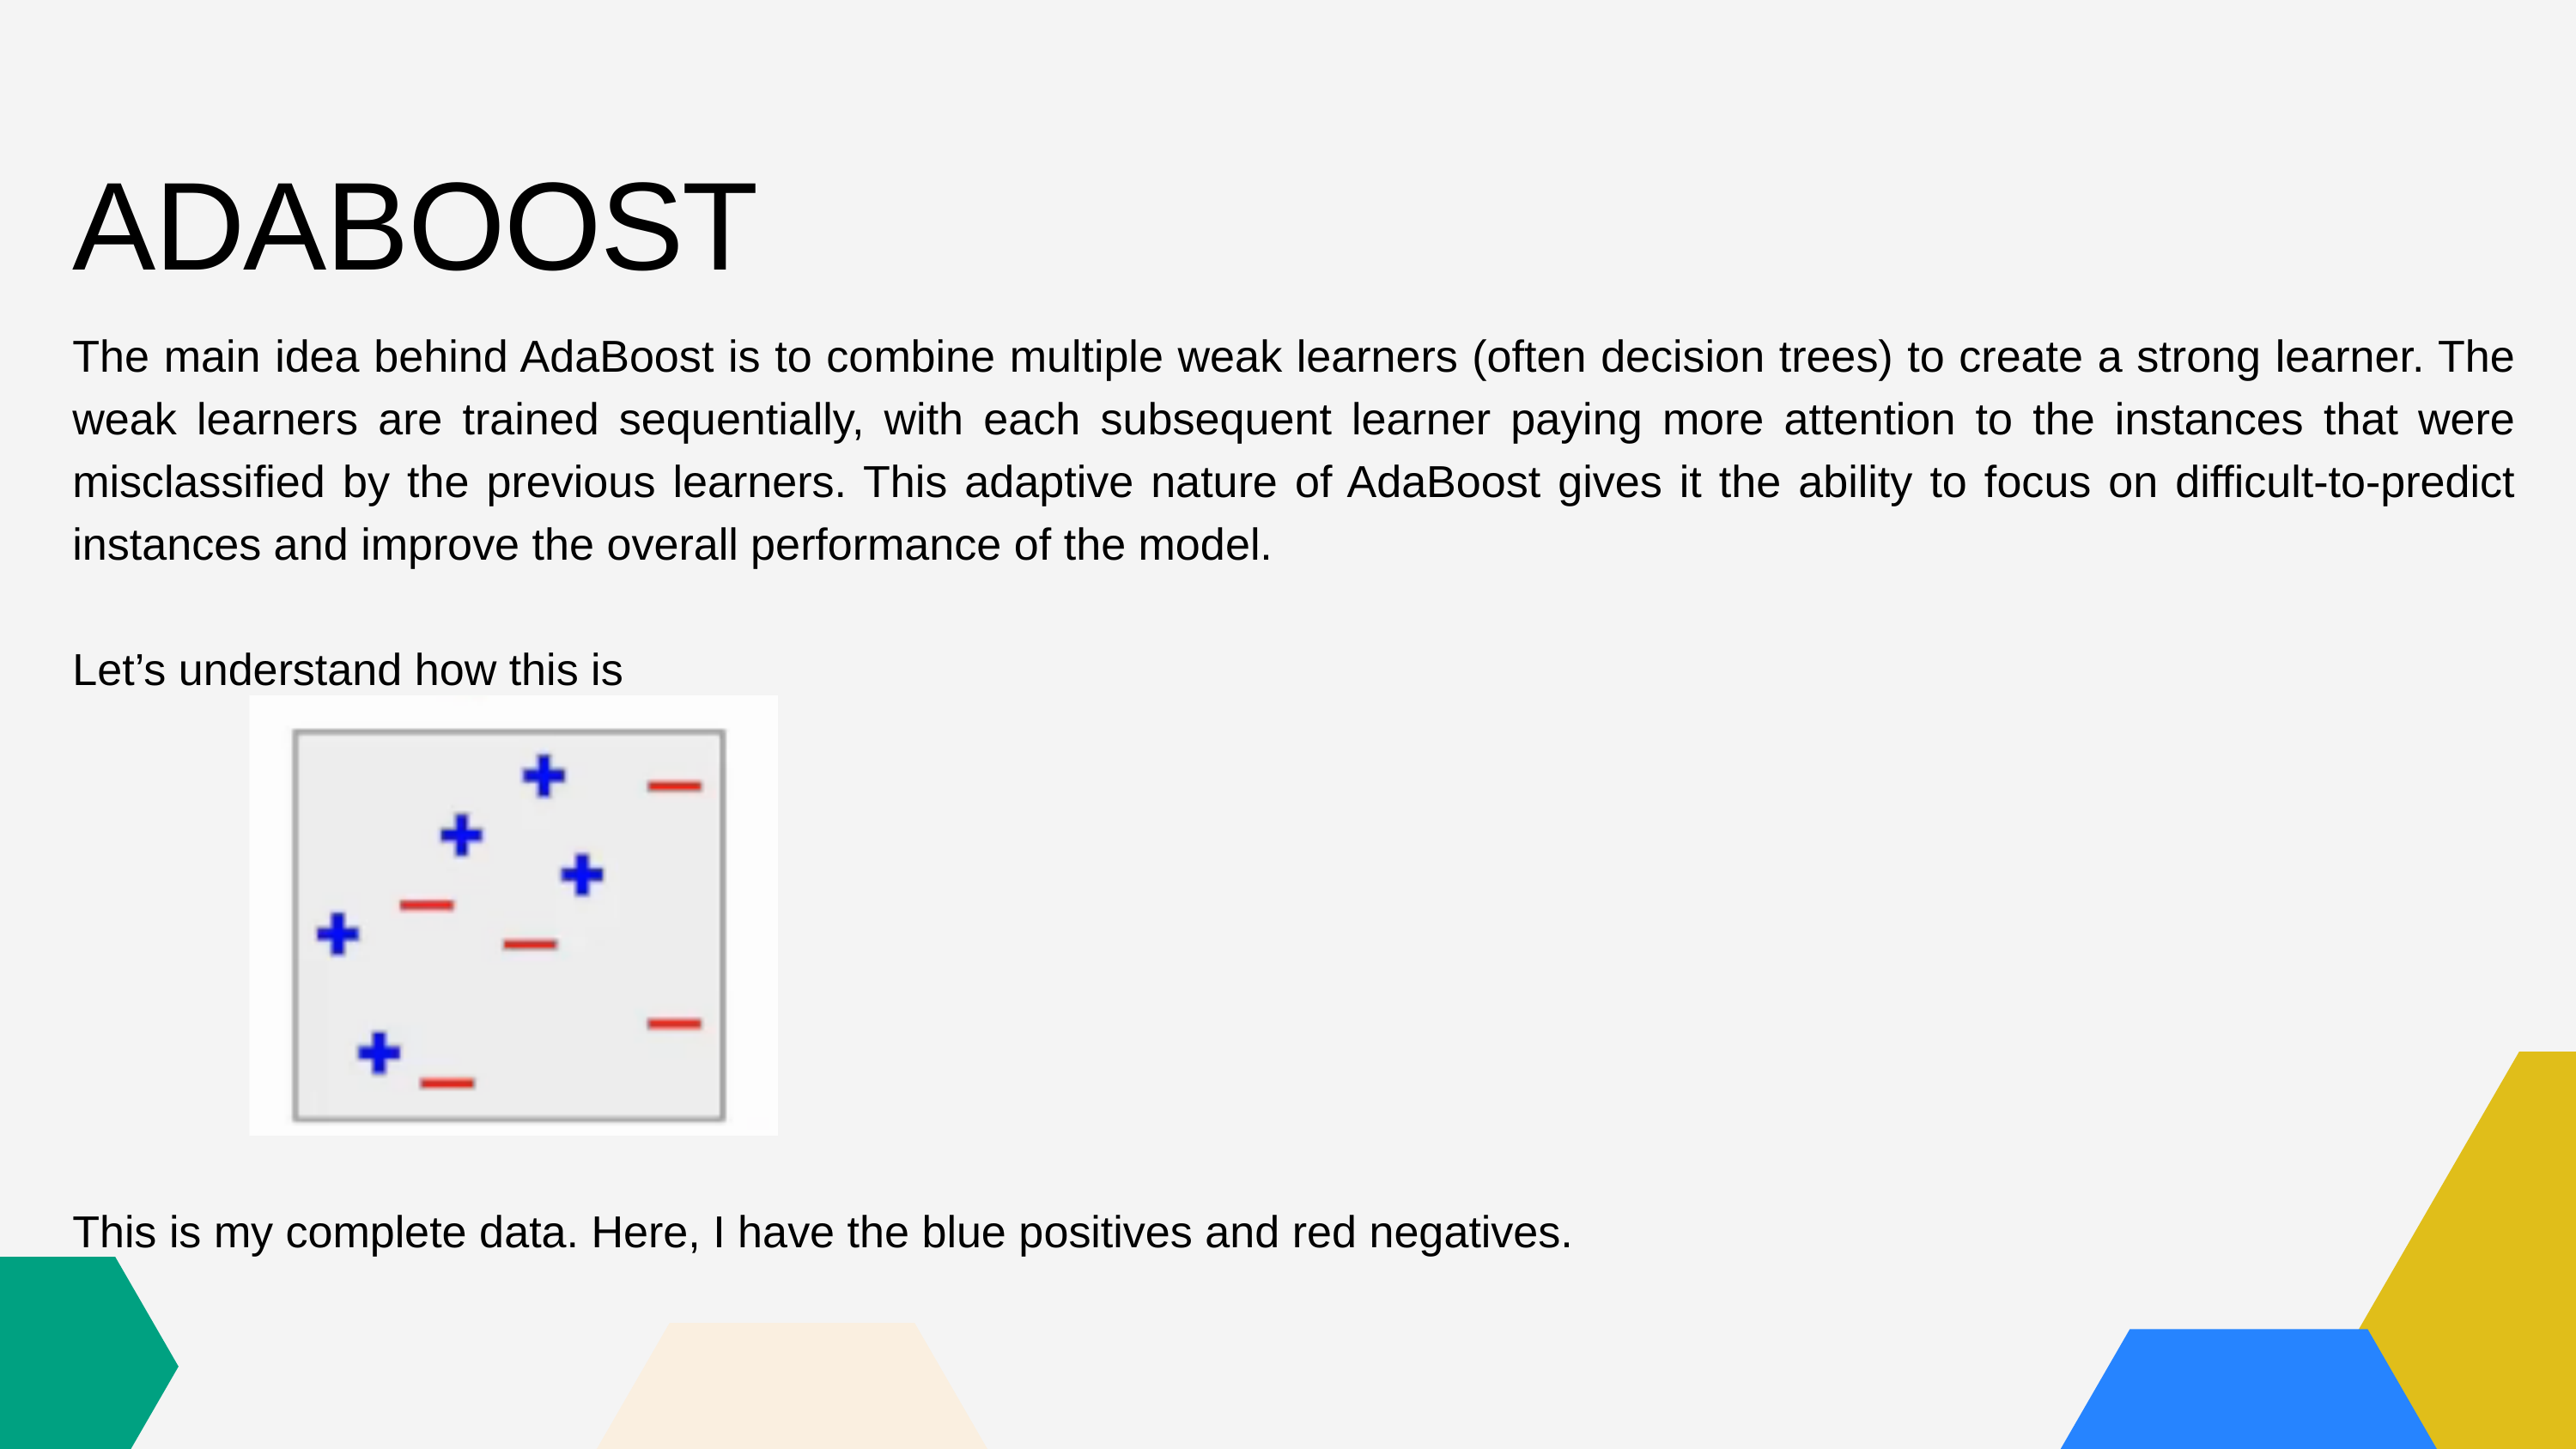

ADABOOST
The main idea behind AdaBoost is to combine multiple weak learners (often decision trees) to create a strong learner. The weak learners are trained sequentially, with each subsequent learner paying more attention to the instances that were misclassified by the previous learners. This adaptive nature of AdaBoost gives it the ability to focus on difficult-to-predict instances and improve the overall performance of the model.

Let’s understand how this is

This is my complete data. Here, I have the blue positives and red negatives.